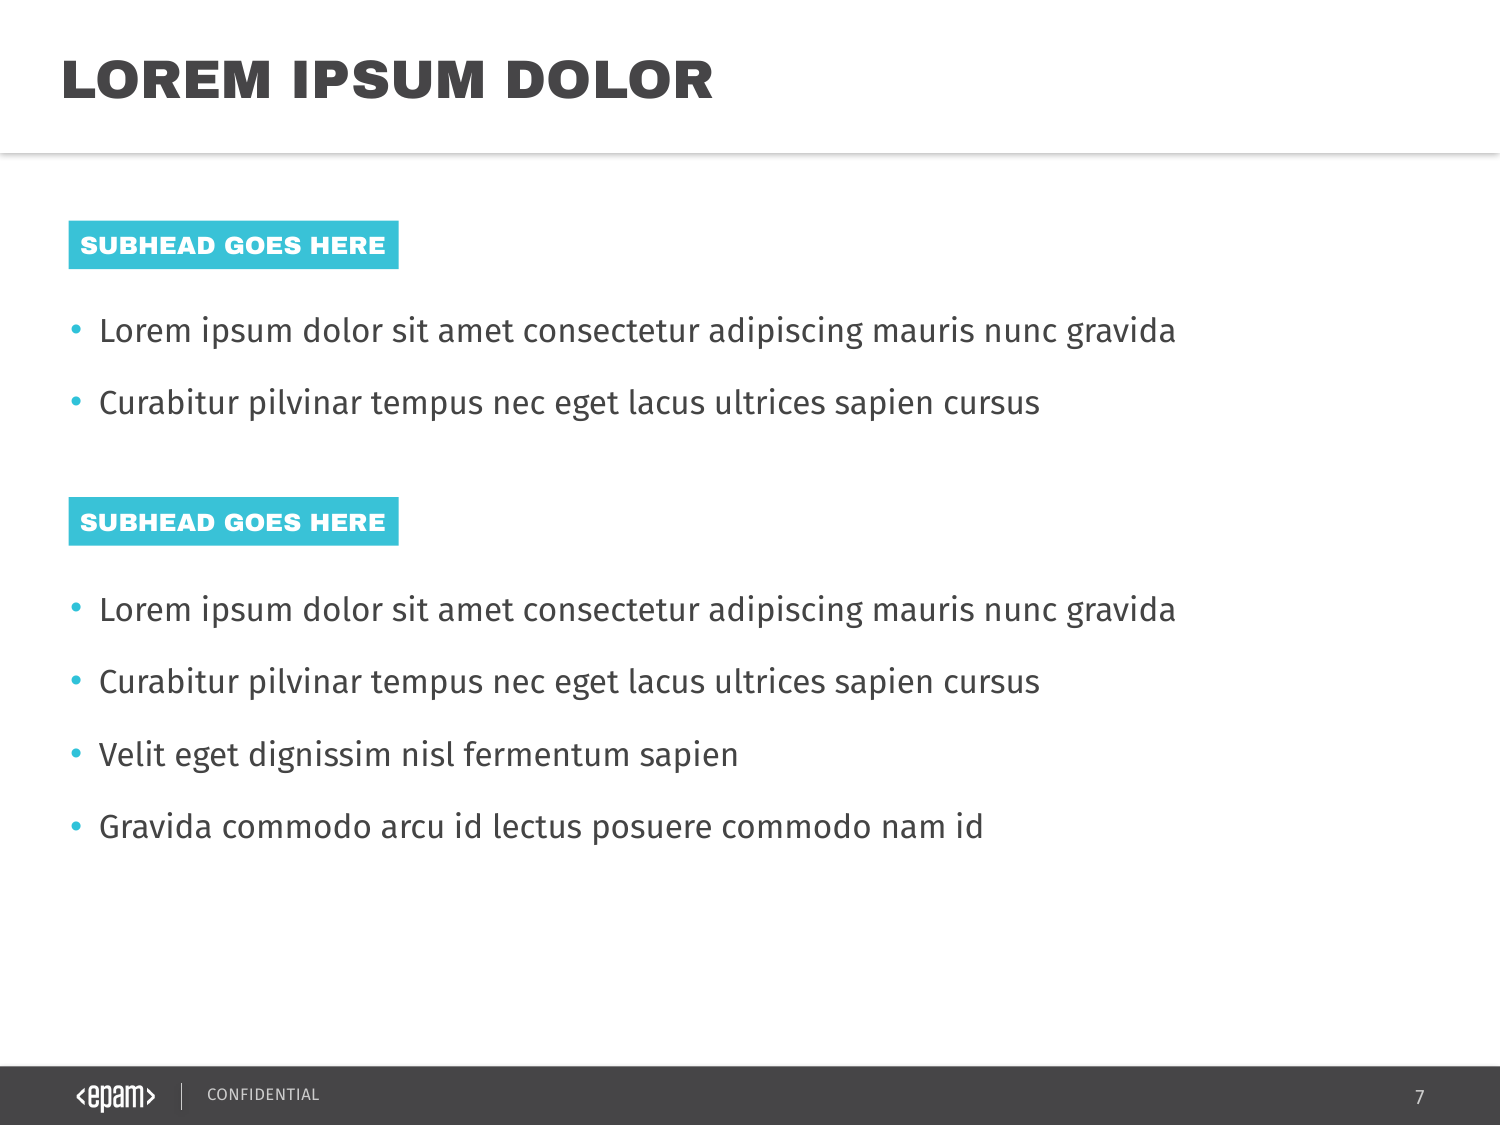

LOREM IPSUM DOLOR
SUBHEAD GOES HERE
Lorem ipsum dolor sit amet consectetur adipiscing mauris nunc gravida
Curabitur pilvinar tempus nec eget lacus ultrices sapien cursus

Lorem ipsum dolor sit amet consectetur adipiscing mauris nunc gravida
Curabitur pilvinar tempus nec eget lacus ultrices sapien cursus
Velit eget dignissim nisl fermentum sapien
Gravida commodo arcu id lectus posuere commodo nam id

SUBHEAD GOES HERE